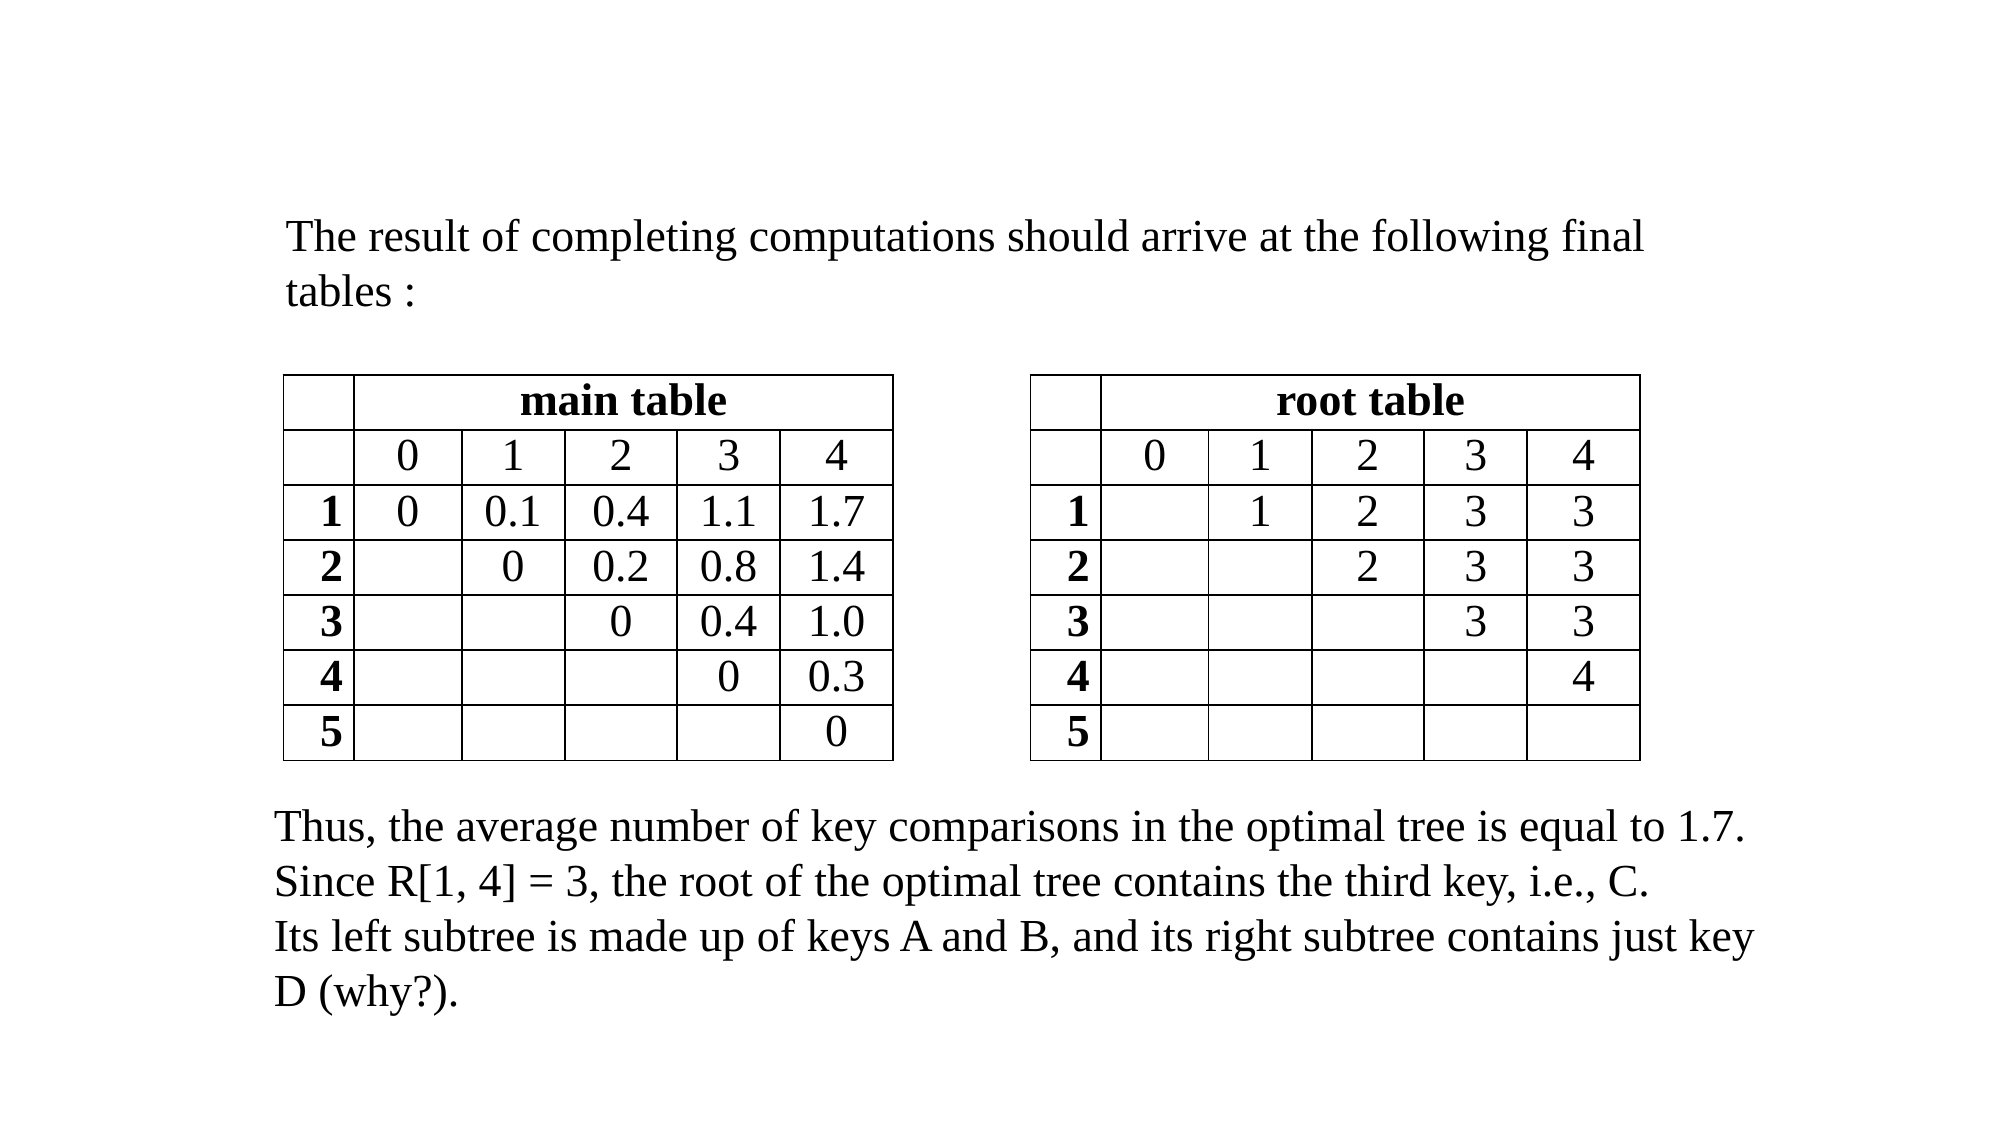

The result of completing computations should arrive at the following final tables :
|  | main table |  |  |  |  |
| --- | --- | --- | --- | --- | --- |
|  | 0 | 1 | 2 | 3 | 4 |
| 1 | 0 | 0.1 | 0.4 | 1.1 | 1.7 |
| 2 |  | 0 | 0.2 | 0.8 | 1.4 |
| 3 |  |  | 0 | 0.4 | 1.0 |
| 4 |  |  |  | 0 | 0.3 |
| 5 |  |  |  |  | 0 |
|  | root table |  |  |  |  |
| --- | --- | --- | --- | --- | --- |
|  | 0 | 1 | 2 | 3 | 4 |
| 1 |  | 1 | 2 | 3 | 3 |
| 2 |  |  | 2 | 3 | 3 |
| 3 |  |  |  | 3 | 3 |
| 4 |  |  |  |  | 4 |
| 5 |  |  |  |  |  |
Thus, the average number of key comparisons in the optimal tree is equal to 1.7.  Since R[1, 4] = 3, the root of the optimal tree contains the third key, i.e., C.
Its left subtree is made up of keys A and B, and its right subtree contains just key D (why?).